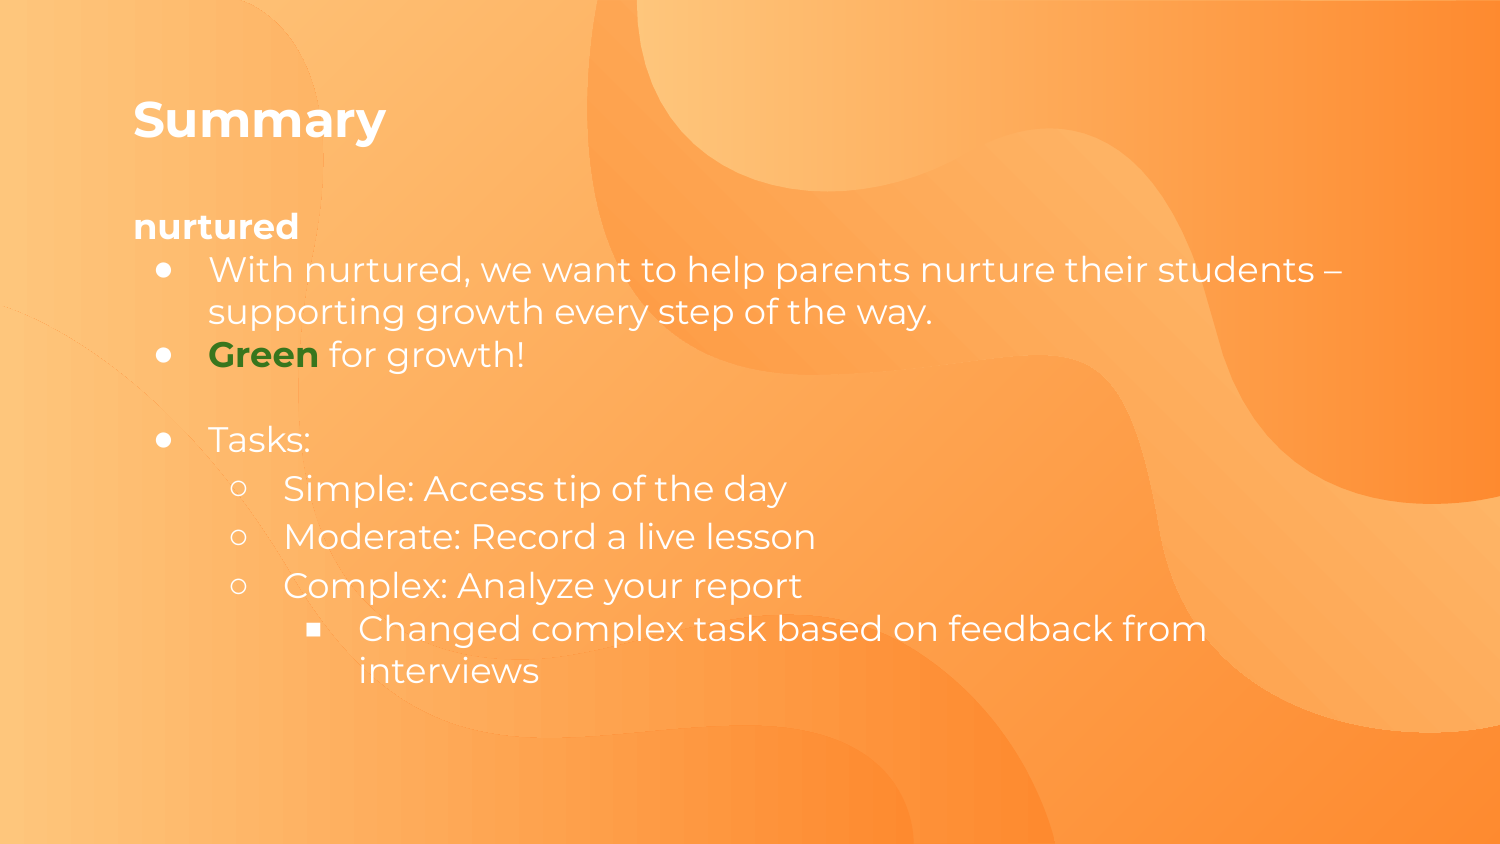

# Summary
nurtured
With nurtured, we want to help parents nurture their students – supporting growth every step of the way.
Green for growth!

Tasks:
Simple: Access tip of the day
Moderate: Record a live lesson
Complex: Analyze your report
Changed complex task based on feedback from interviews